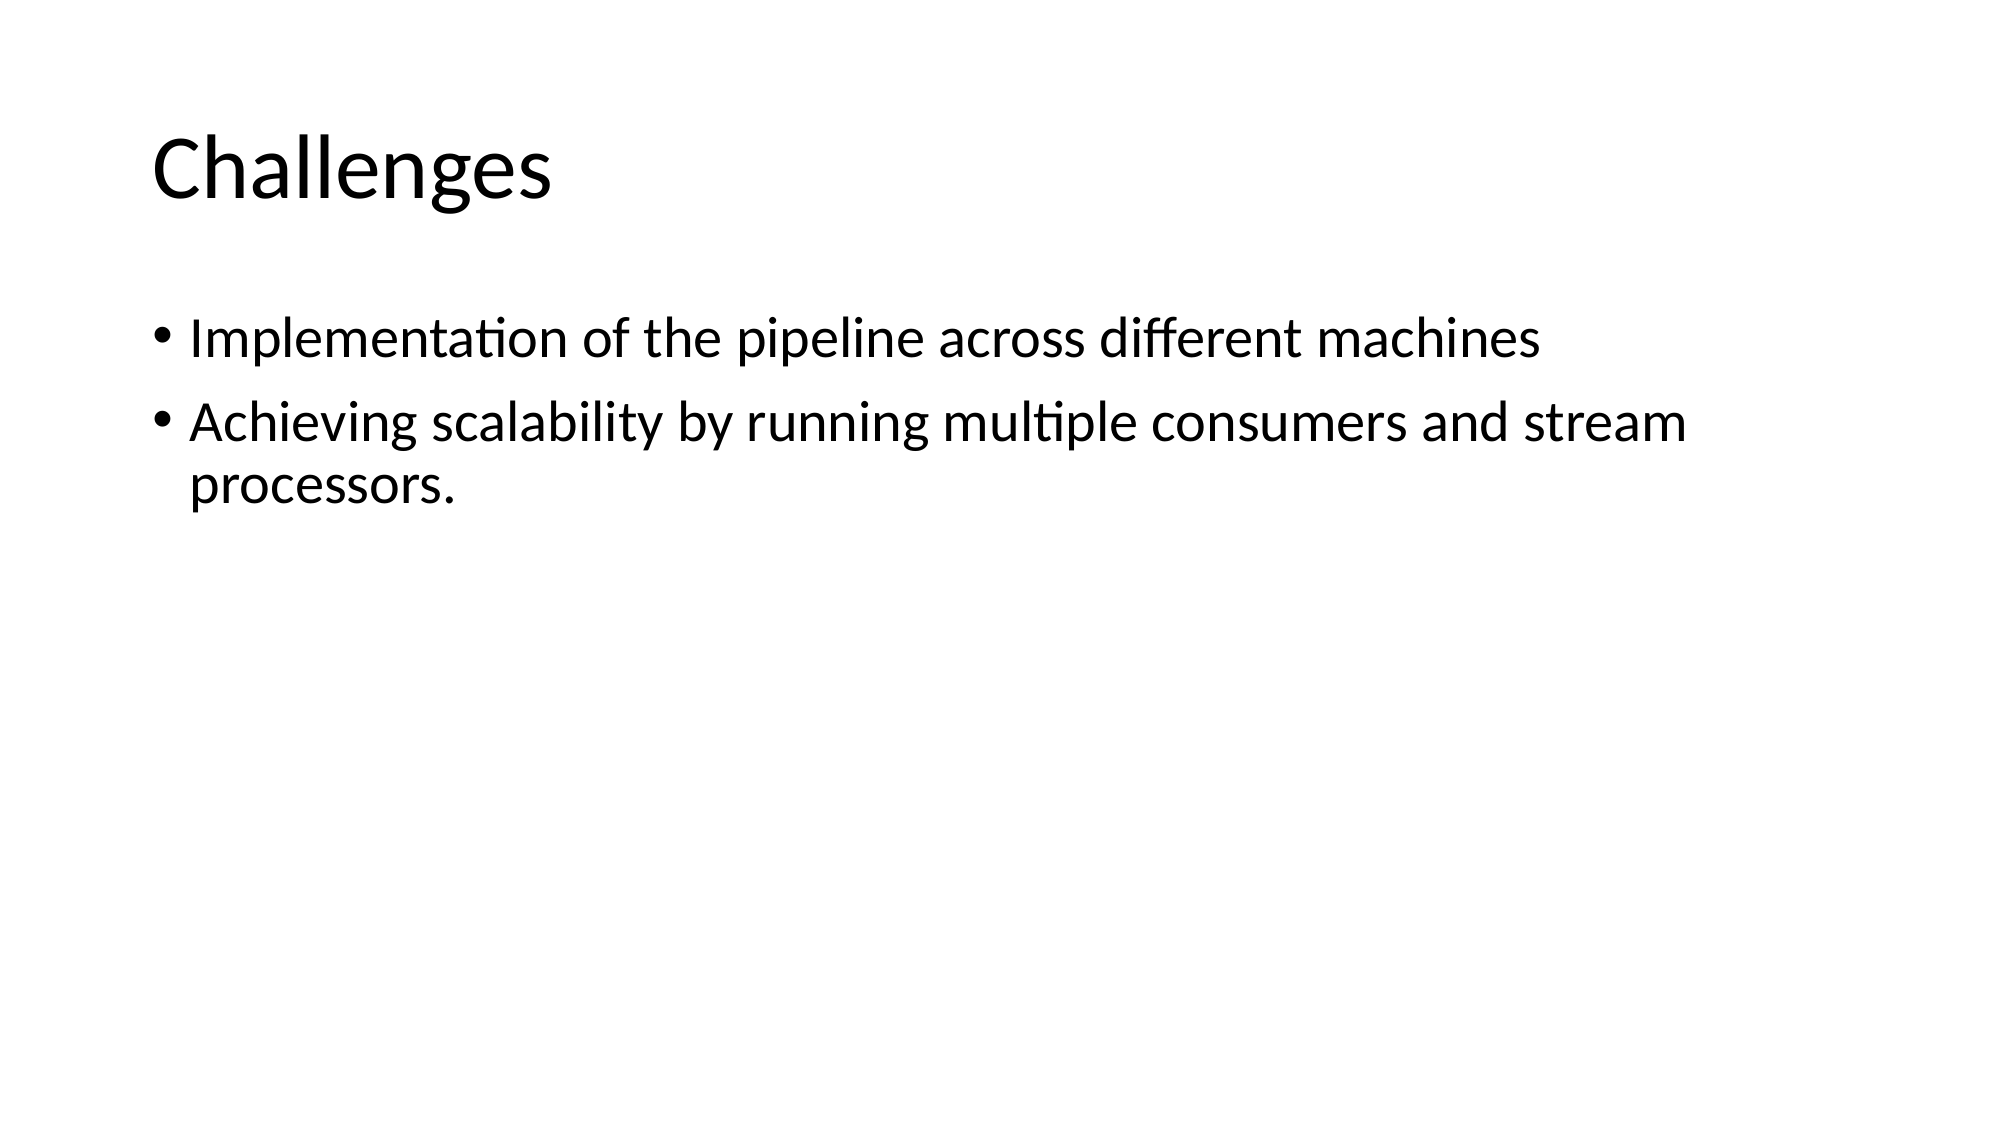

# Challenges
Implementation of the pipeline across different machines
Achieving scalability by running multiple consumers and stream processors.